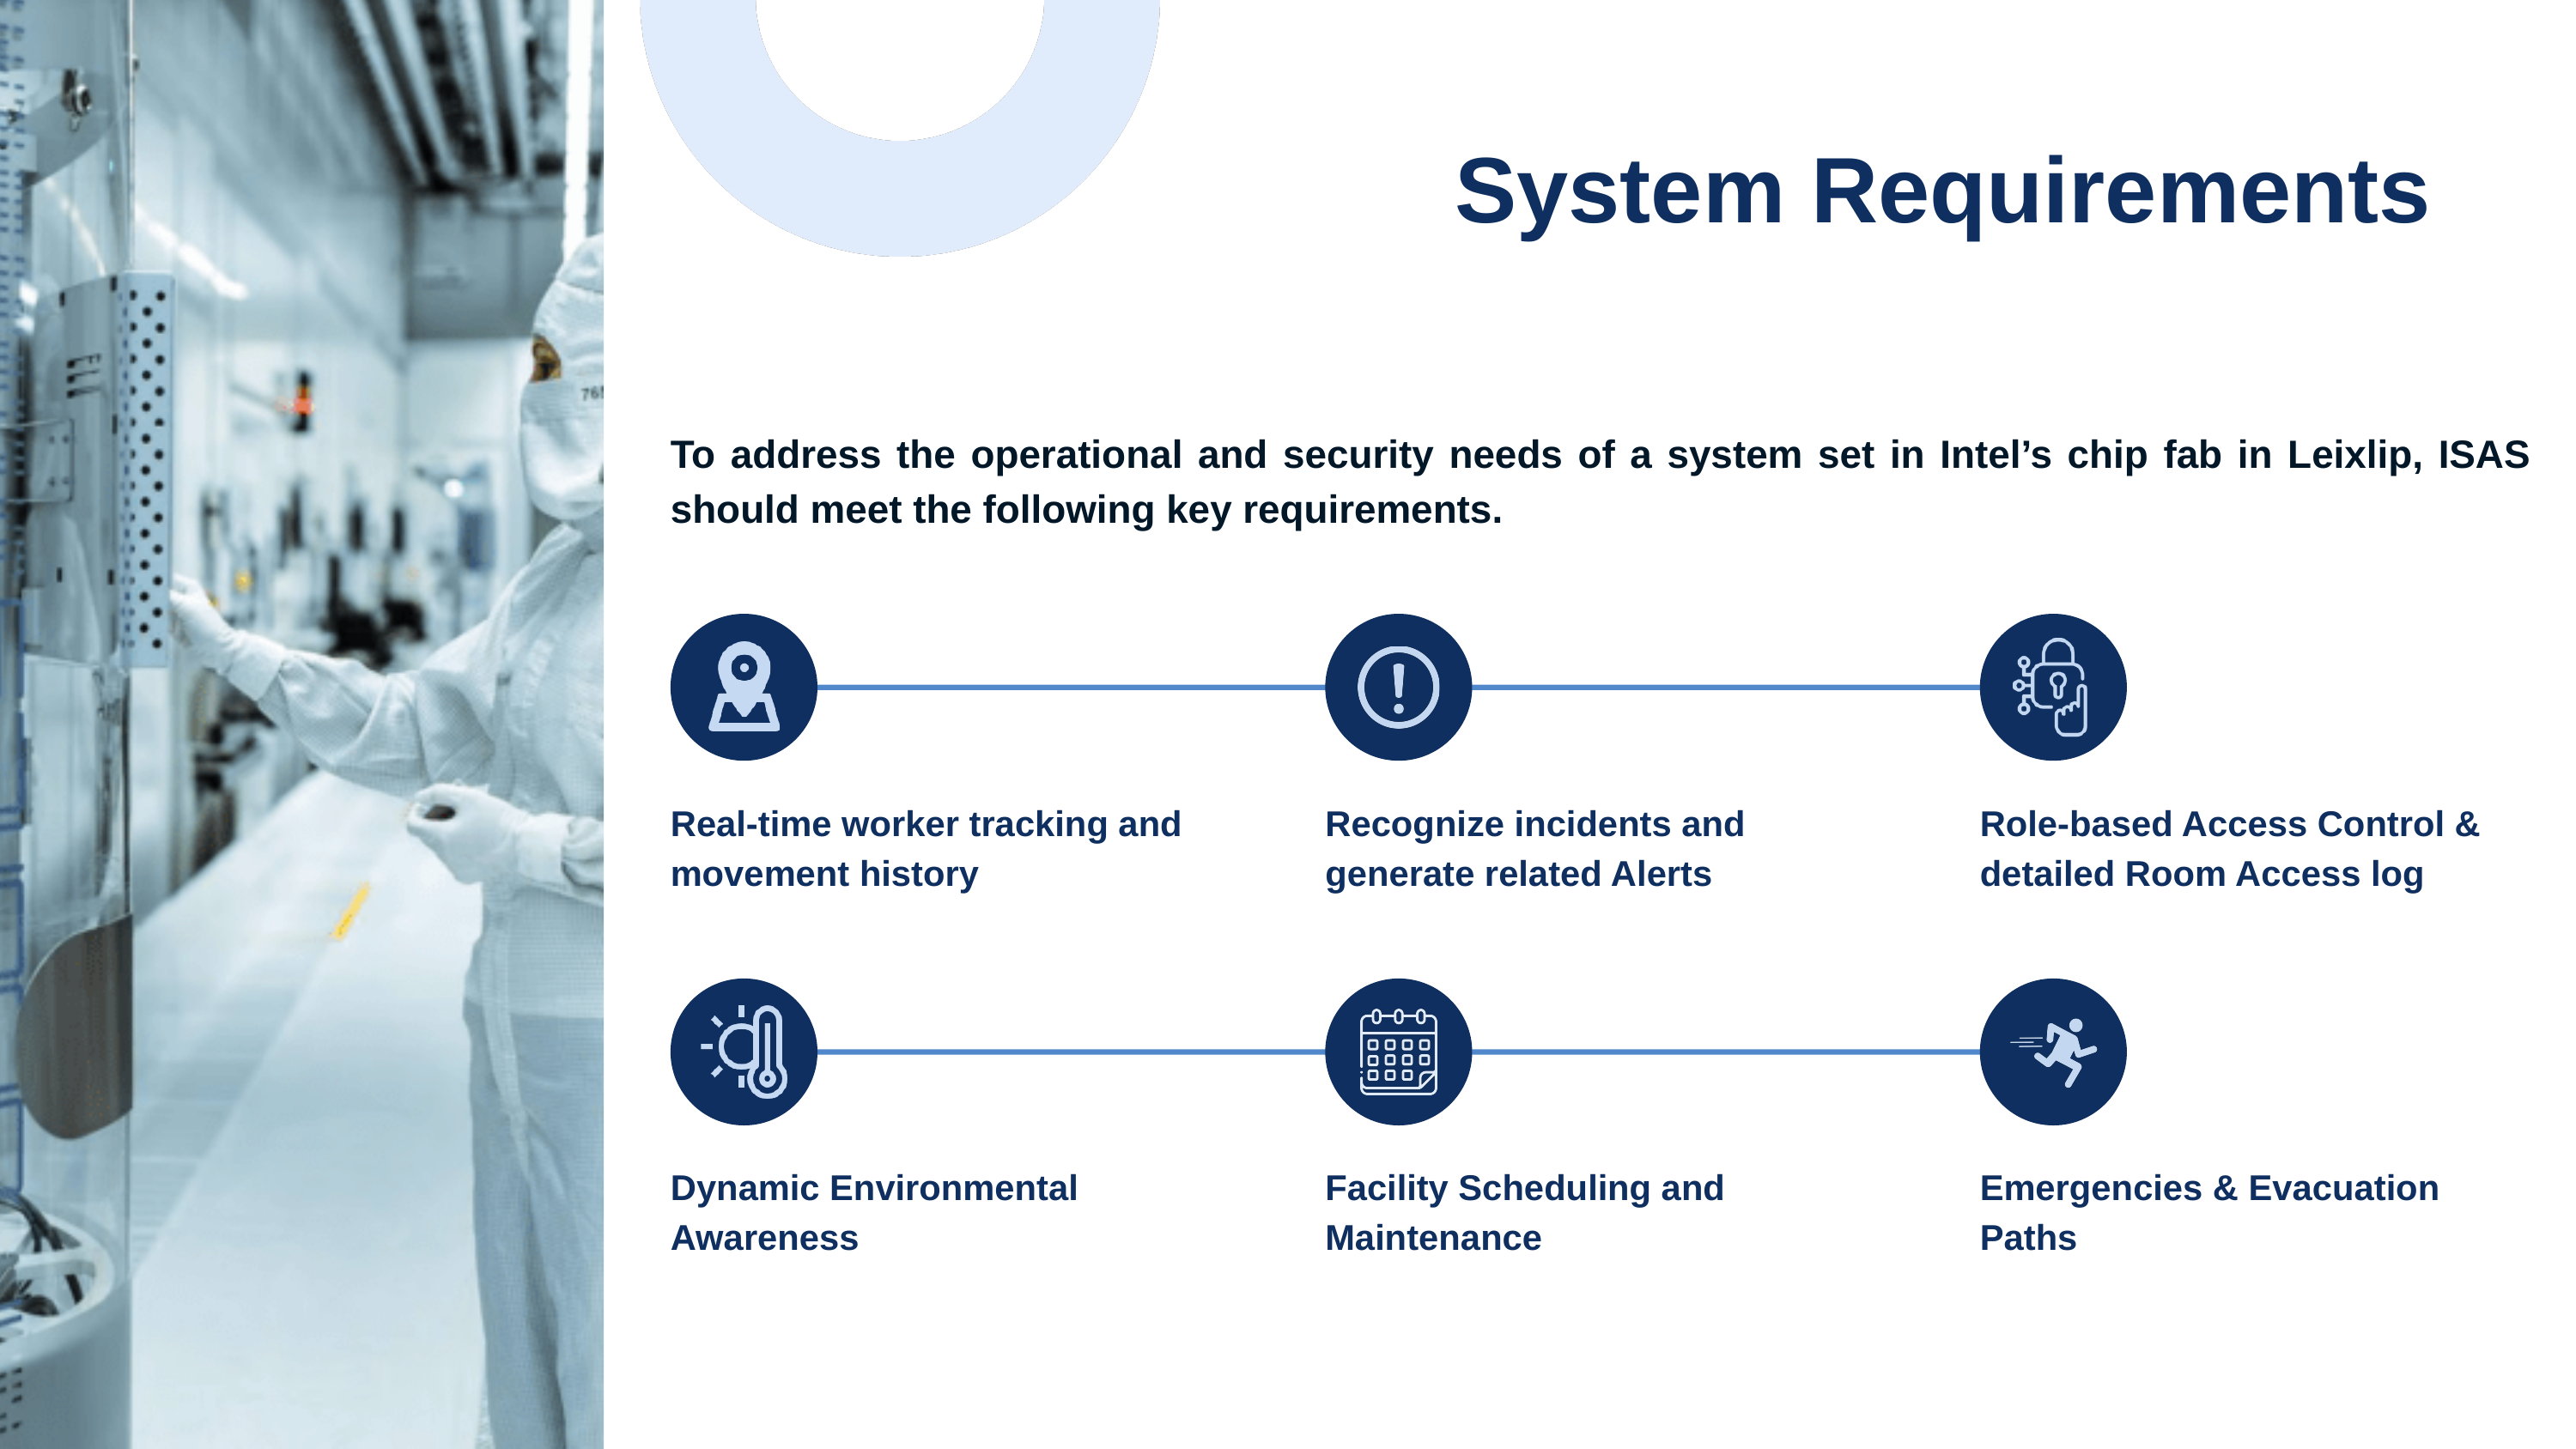

System Requirements

To address the operational and security needs of a system set in Intel’s chip fab in Leixlip, ISAS should meet the following key requirements.

Real-time worker tracking and movement history
Recognize incidents and generate related Alerts
Role-based Access Control & detailed Room Access log

Dynamic Environmental Awareness

Facility Scheduling and Maintenance

Emergencies & Evacuation Paths